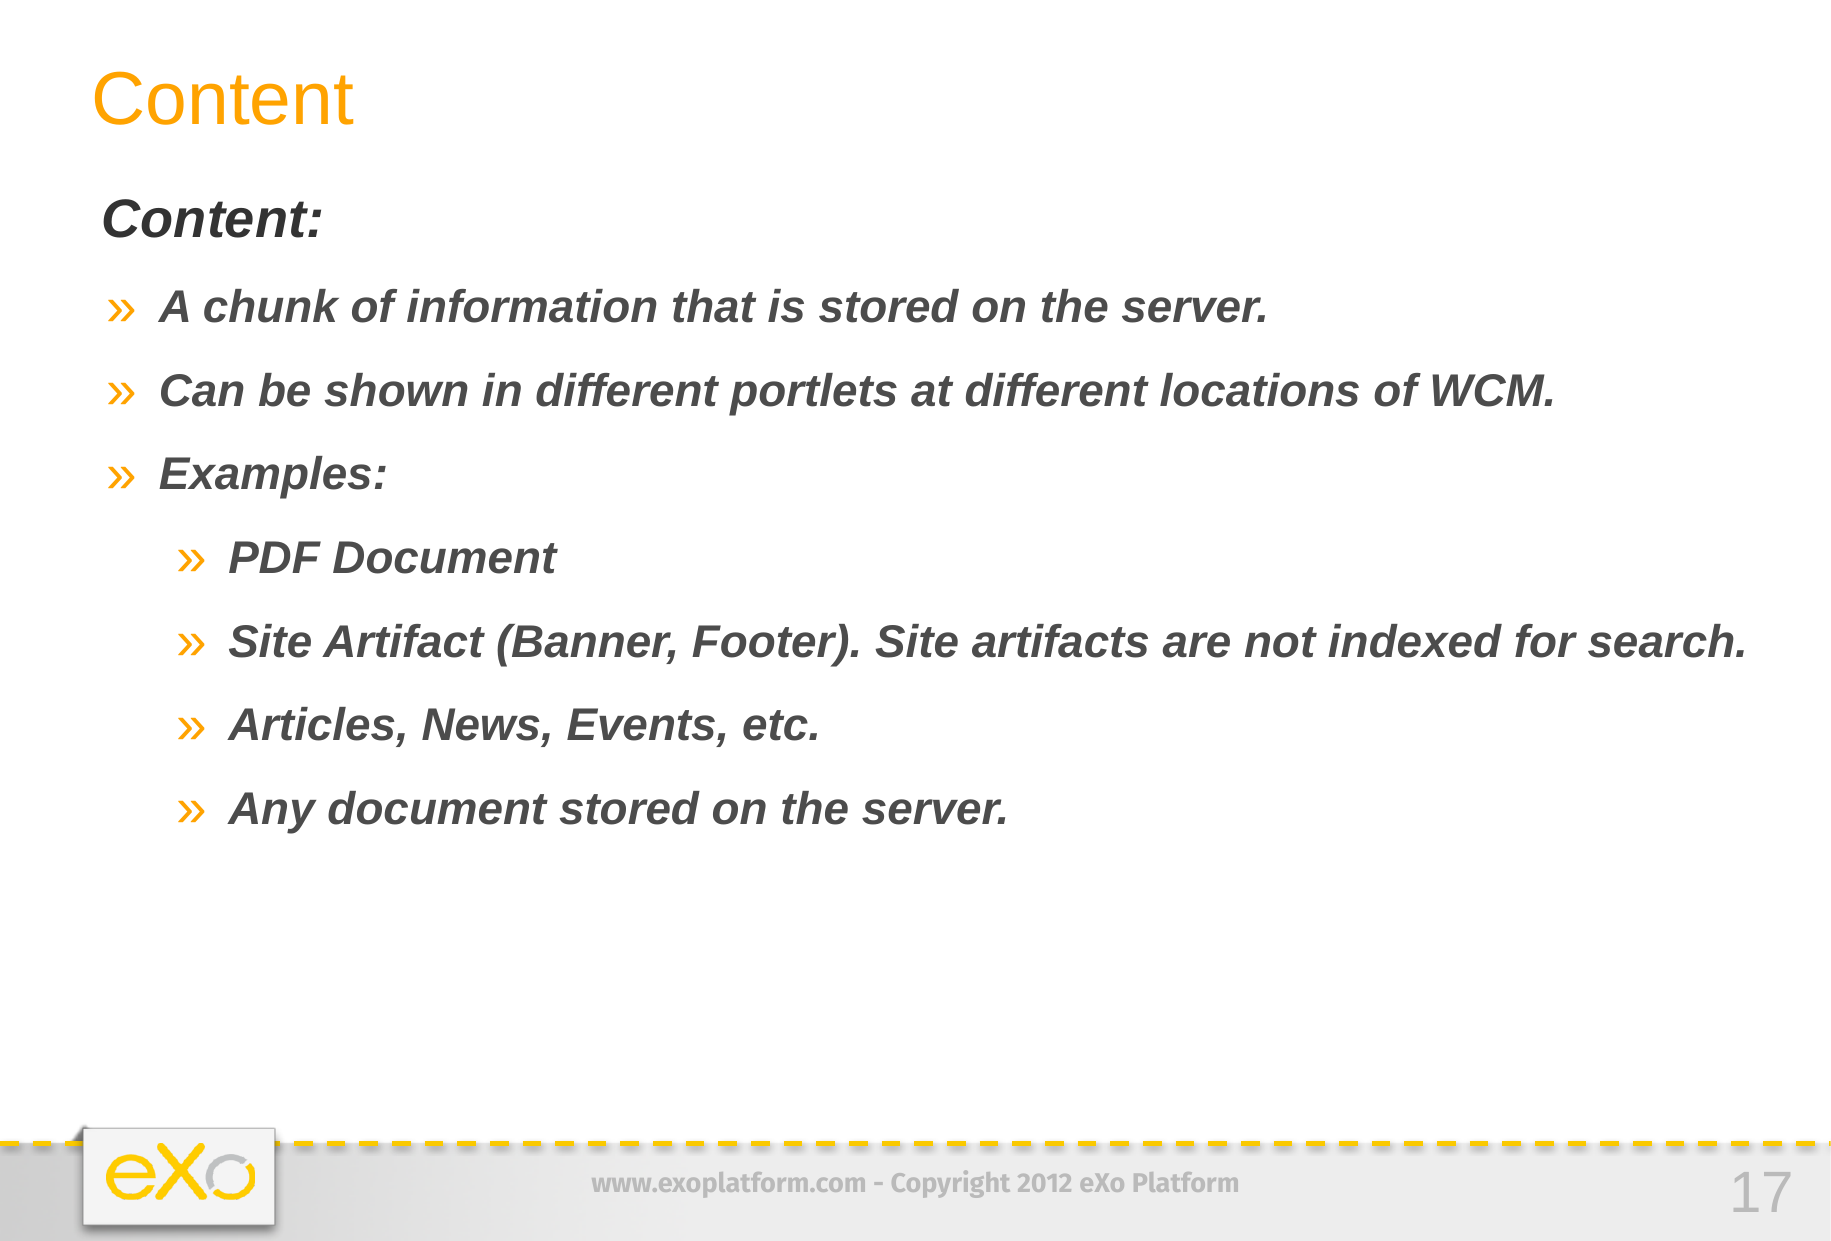

Content
Content:
A chunk of information that is stored on the server.
Can be shown in different portlets at different locations of WCM.
Examples:
PDF Document
Site Artifact (Banner, Footer). Site artifacts are not indexed for search.
Articles, News, Events, etc.
Any document stored on the server.